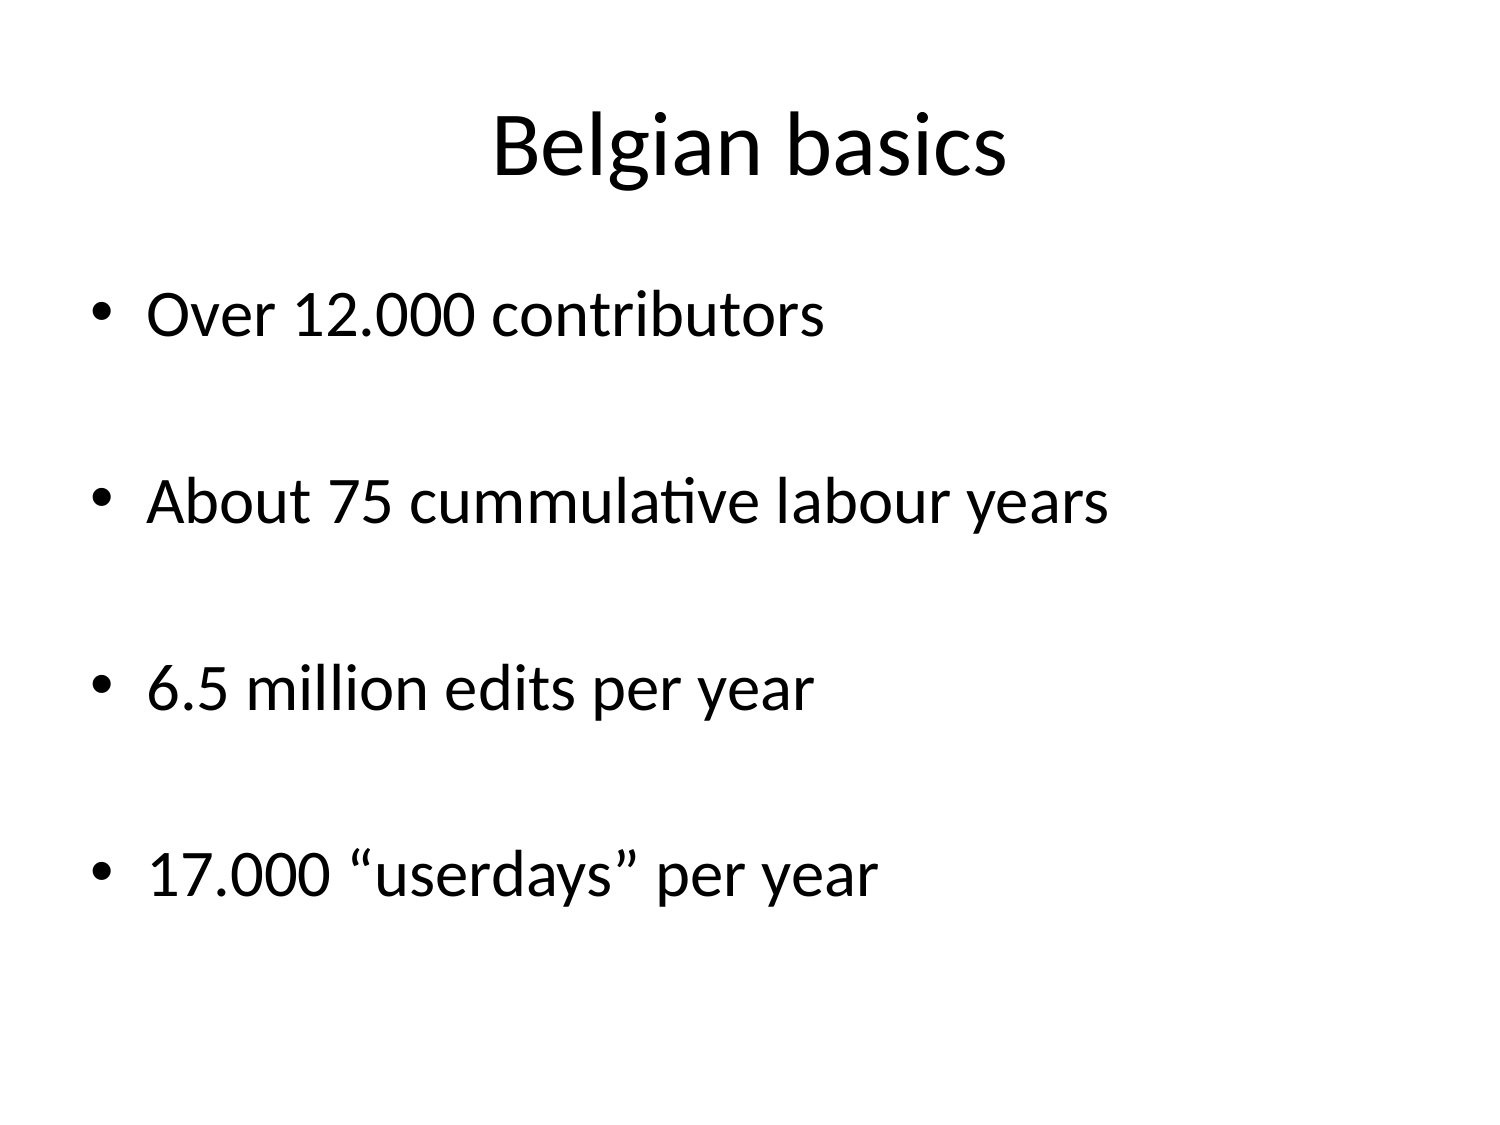

# Belgian basics
Over 12.000 contributors

About 75 cummulative labour years

6.5 million edits per year

17.000 “userdays” per year